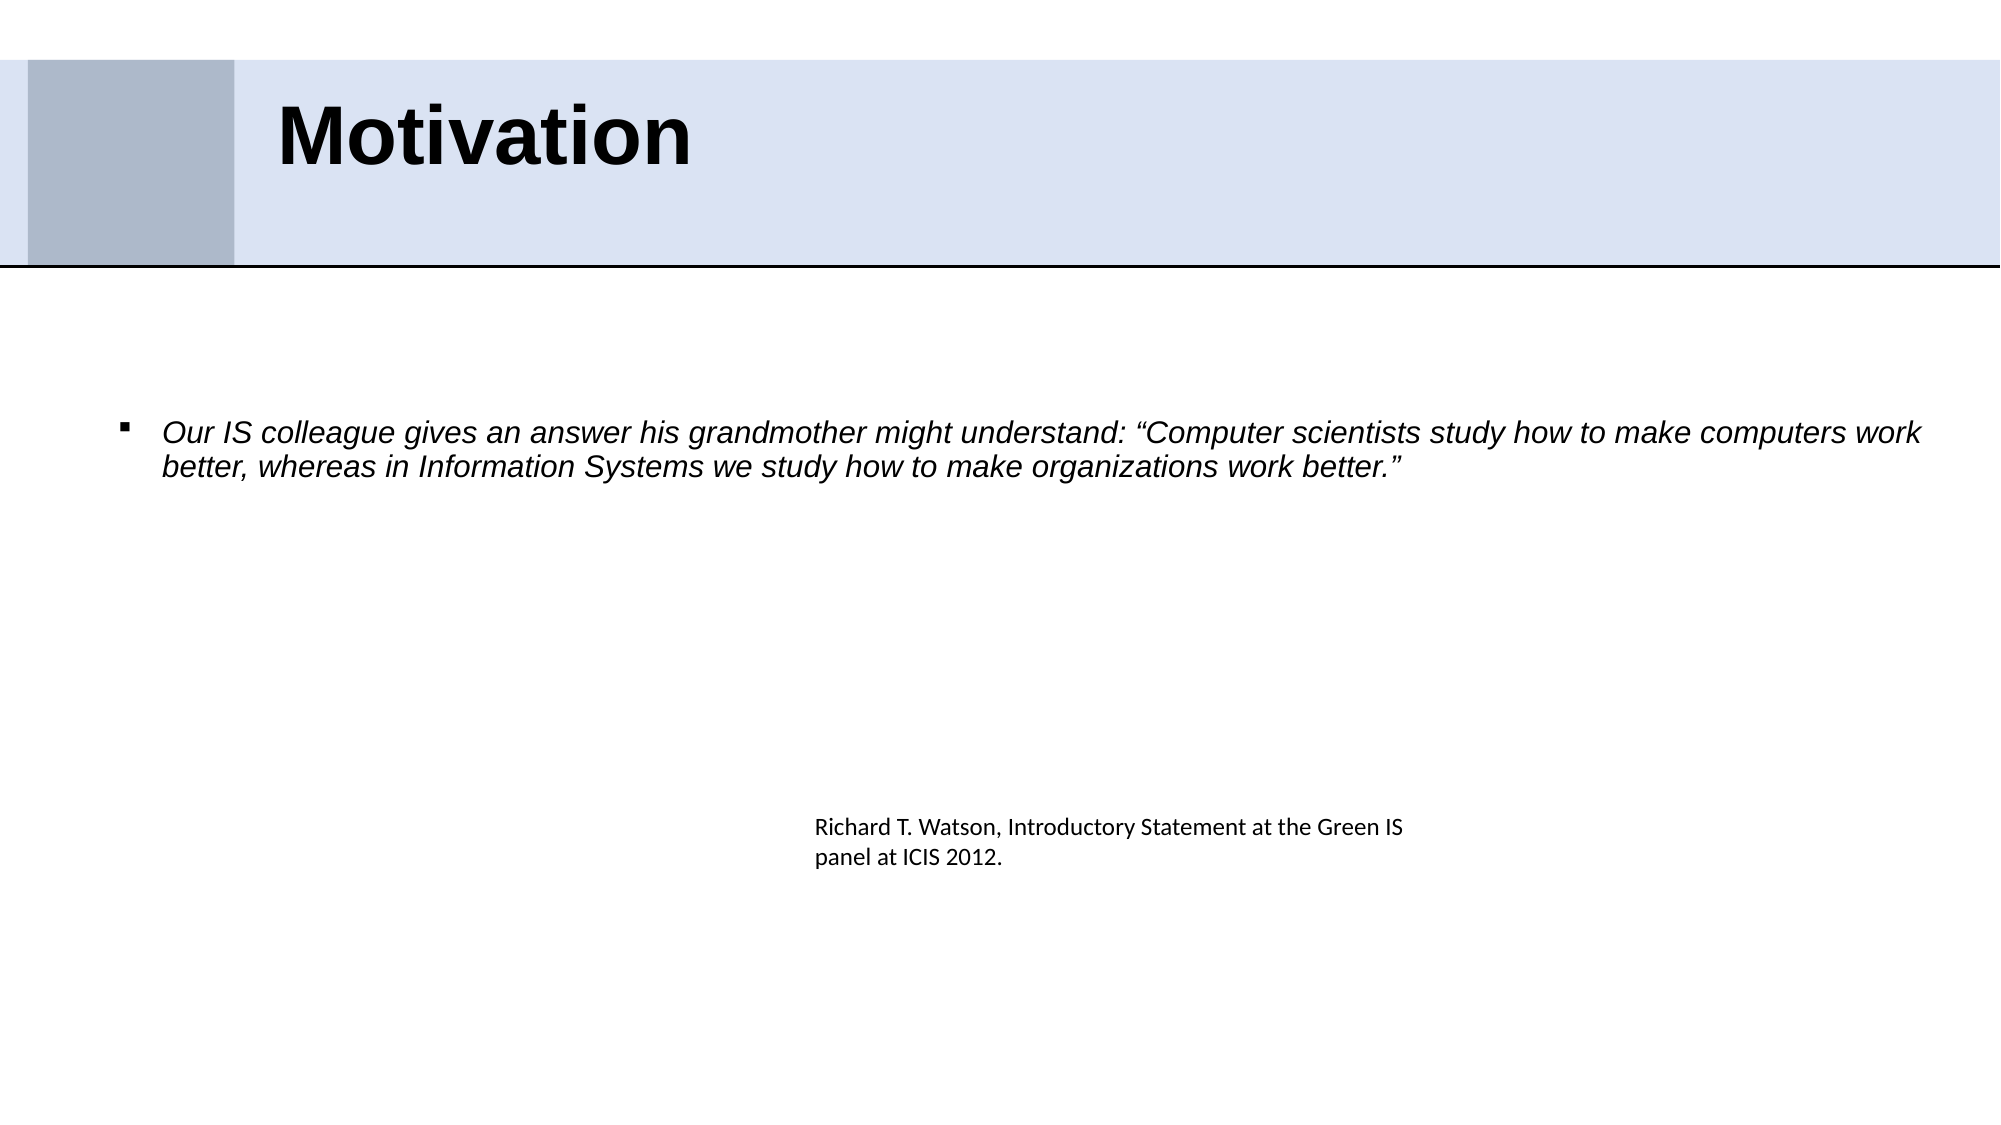

# Motivation

Our IS colleague gives an answer his grandmother might understand: “Computer scientists study how to make computers work better, whereas in Information Systems we study how to make organizations work better.”
Richard T. Watson, Introductory Statement at the Green IS panel at ICIS 2012.